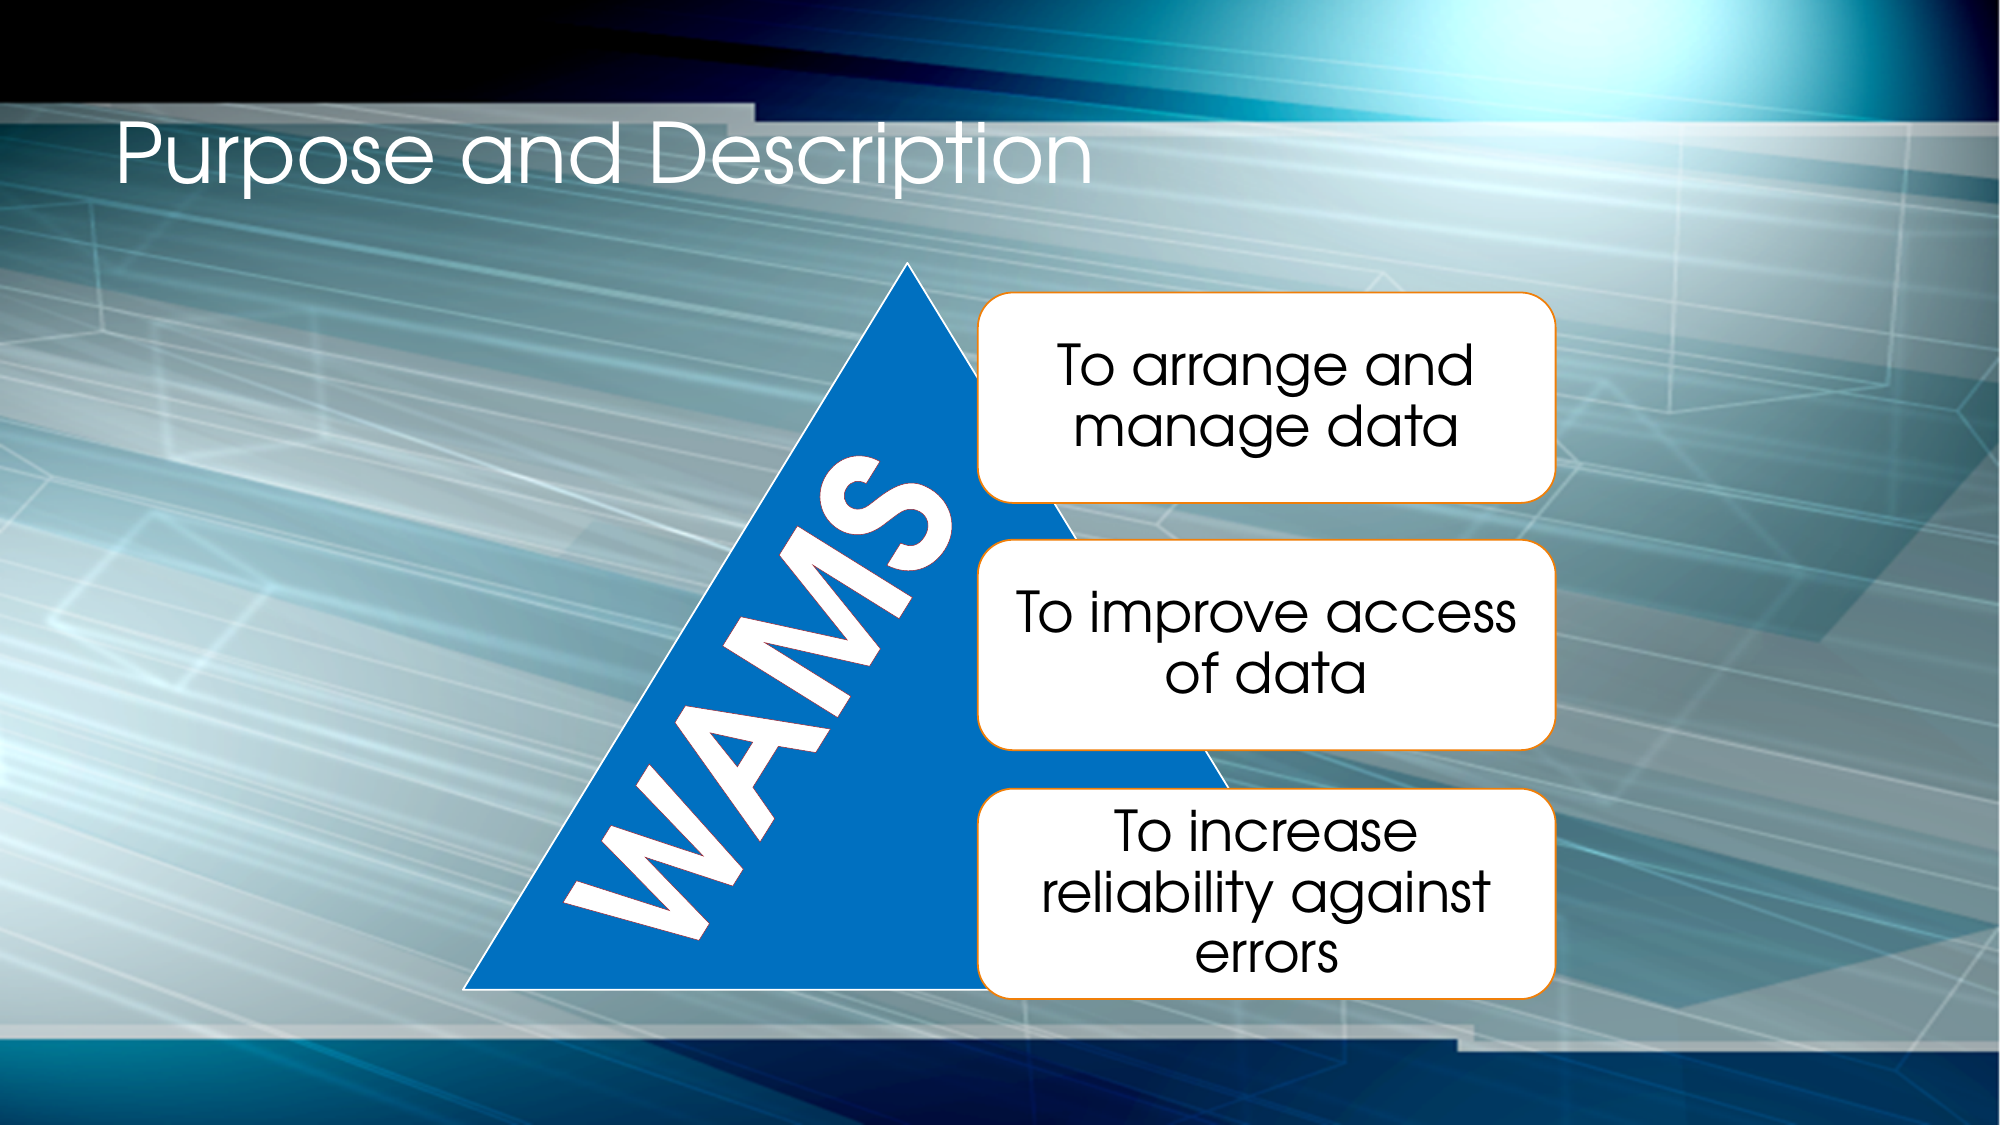

# Purpose and Description

WAMS
To arrange and manage data
To improve access of data
To increase reliability against errors